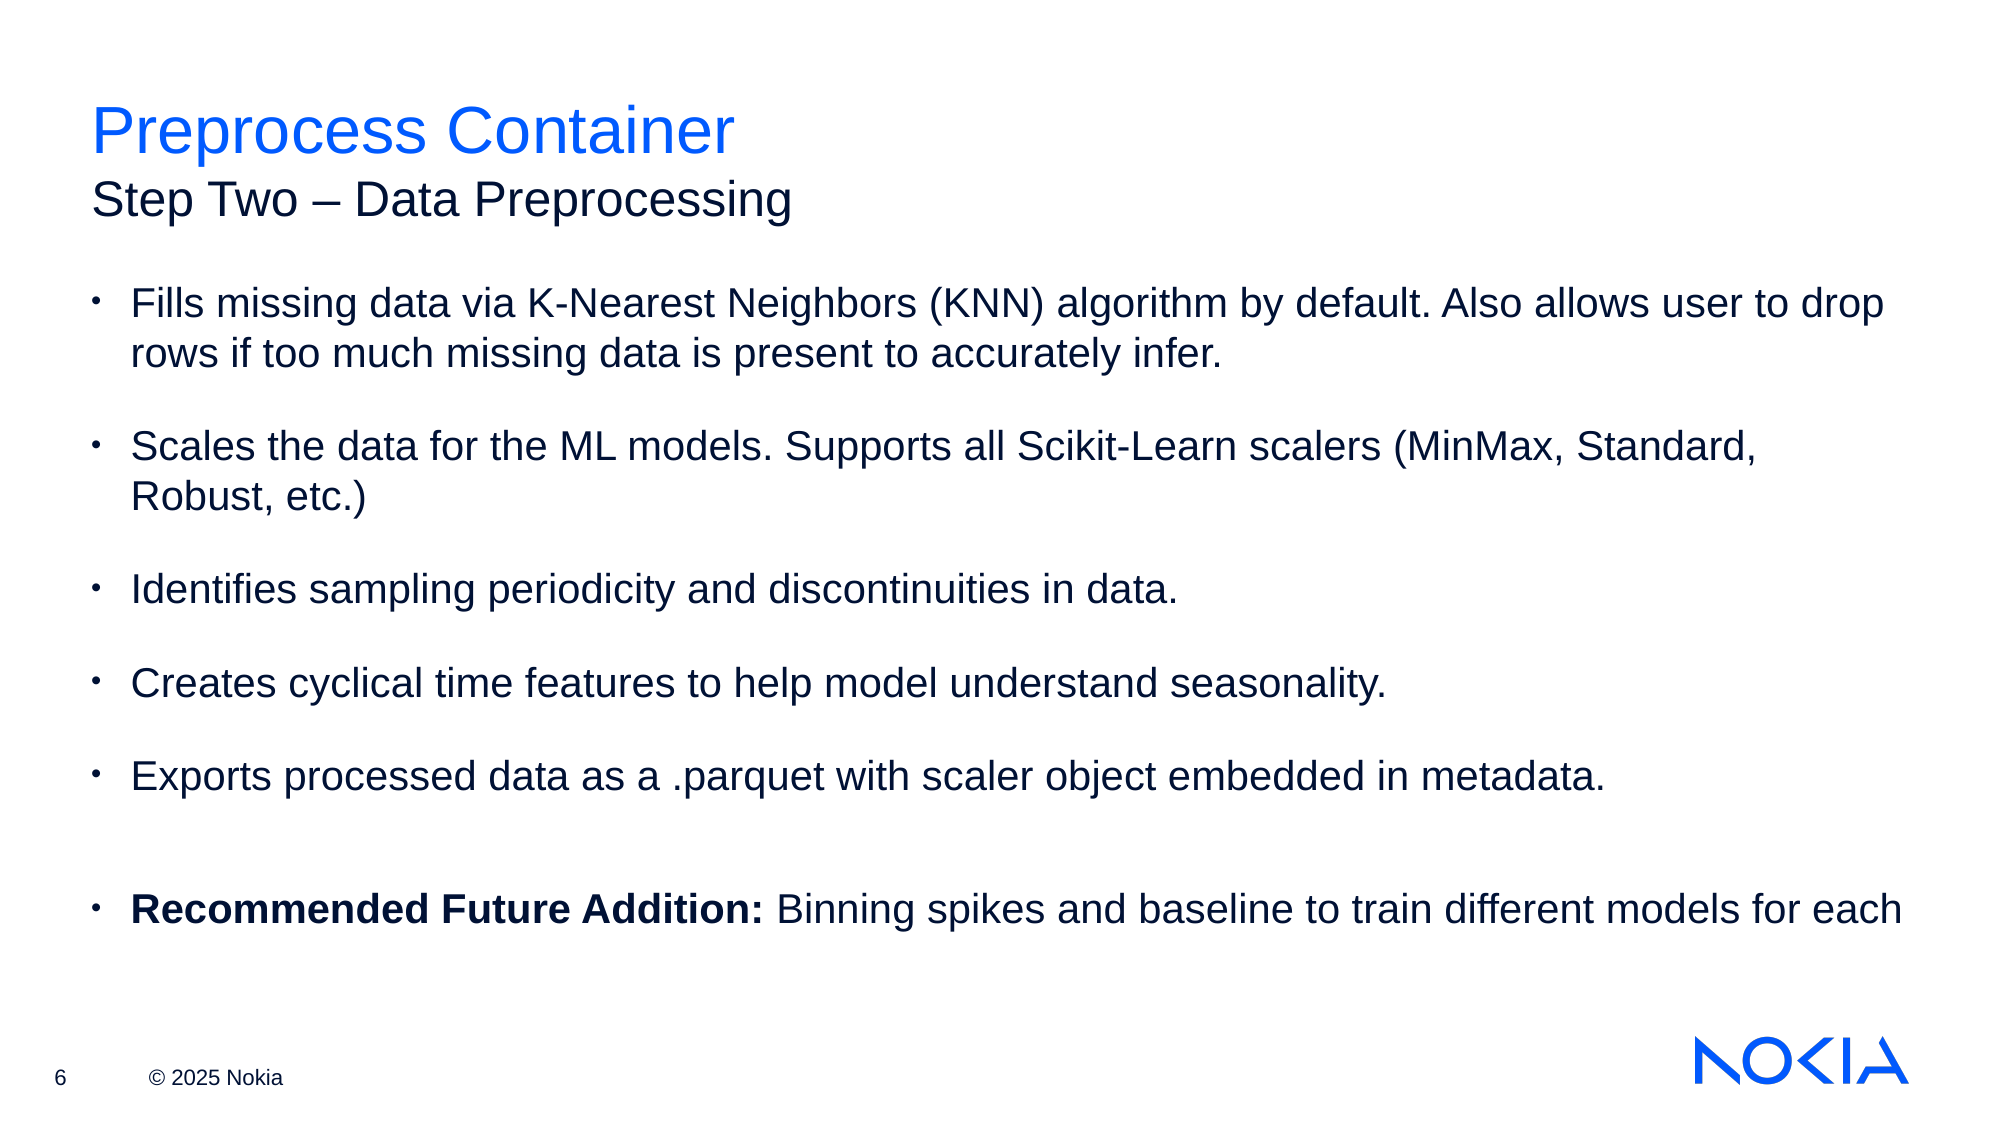

# Preprocess Container
Step Two – Data Preprocessing
Fills missing data via K-Nearest Neighbors (KNN) algorithm by default. Also allows user to drop rows if too much missing data is present to accurately infer.

Scales the data for the ML models. Supports all Scikit-Learn scalers (MinMax, Standard, Robust, etc.)

Identifies sampling periodicity and discontinuities in data.

Creates cyclical time features to help model understand seasonality.

Exports processed data as a .parquet with scaler object embedded in metadata.

Recommended Future Addition: Binning spikes and baseline to train different models for each